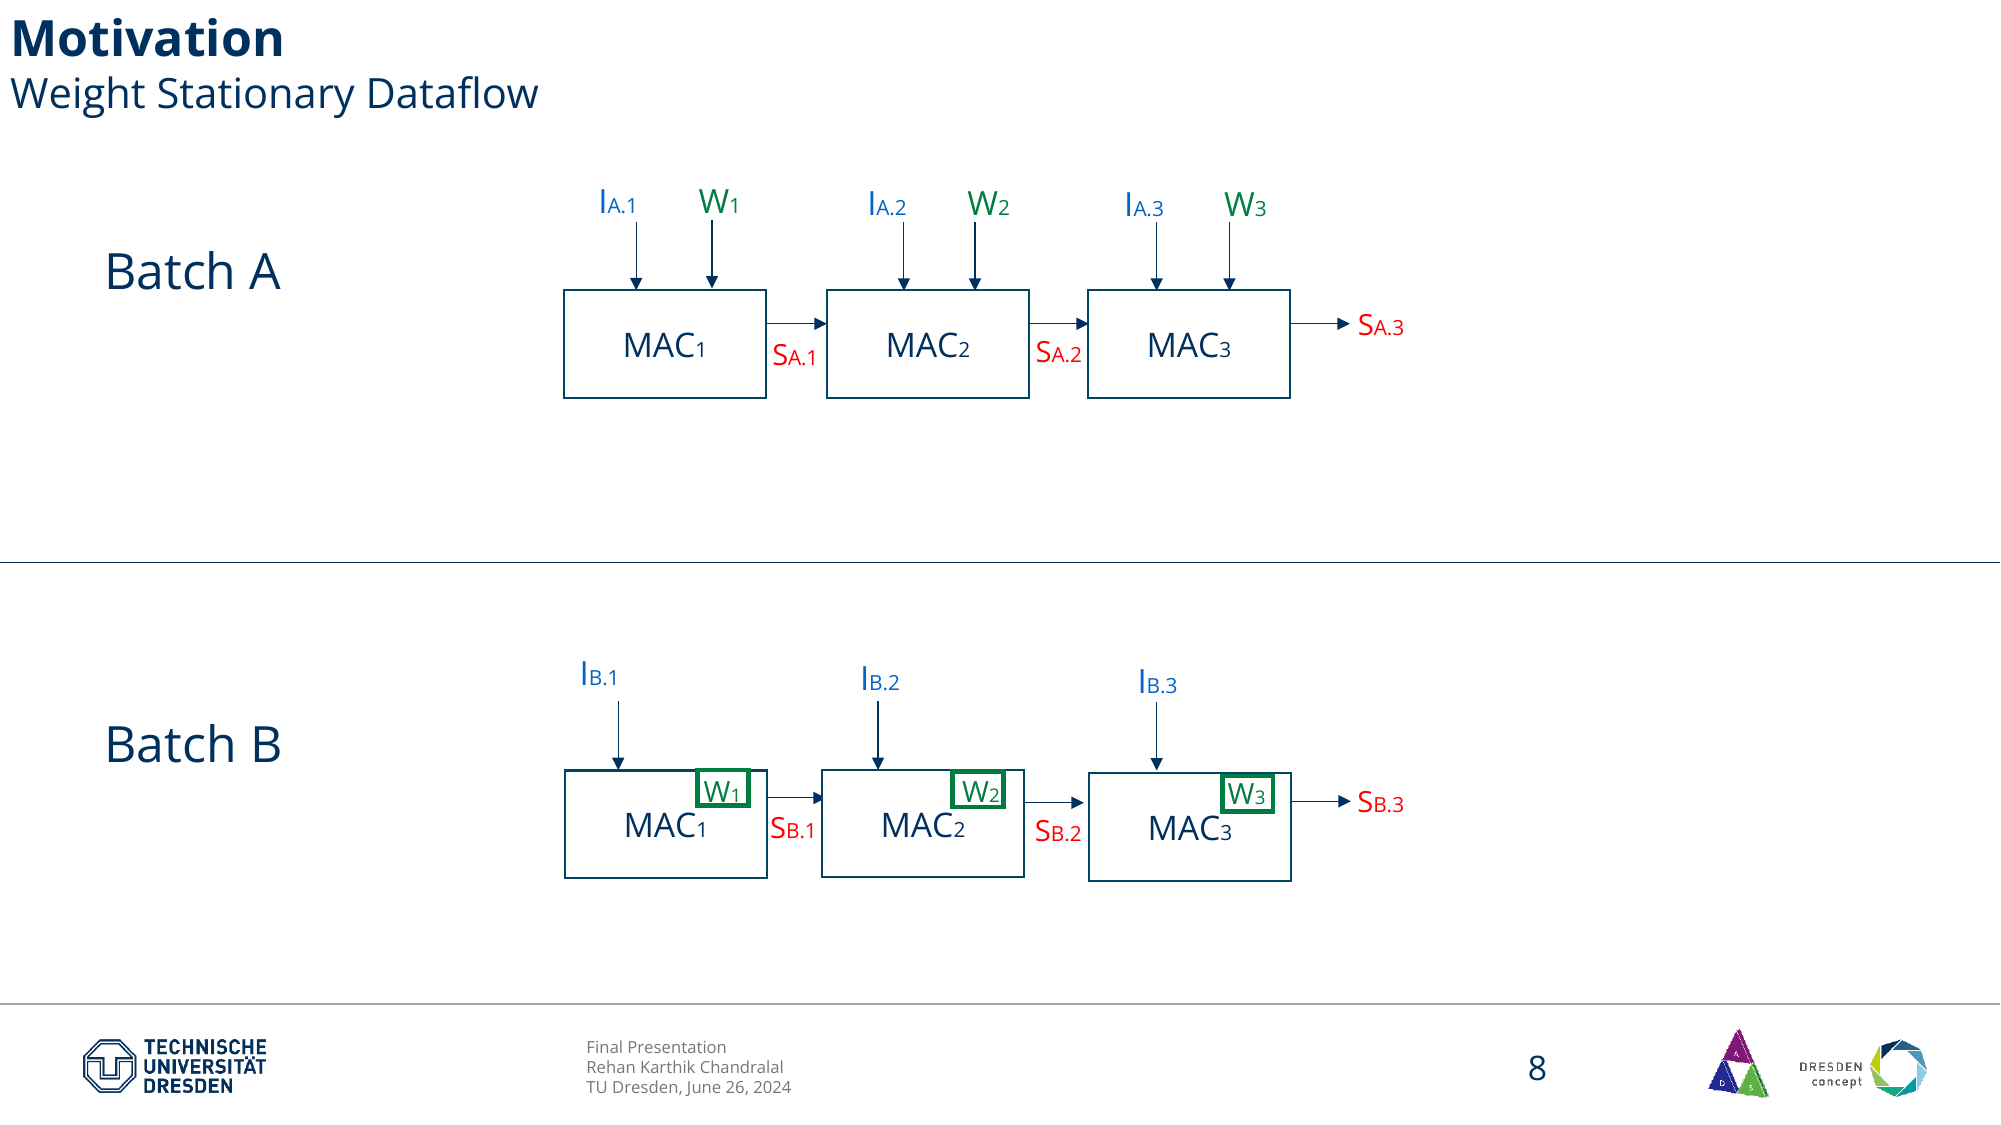

# Motivation Weight Stationary Dataflow
IA.1           W1
IA.2           W2
IA.3           W3

Batch A
MAC1
MAC2
MAC3
SA.3
SA.2
SA.1
IB.1
IB.2
IB.3
Batch B
W1
W2
W3

MAC2
MAC1

MAC3
SB.3

SB.1
SB.2